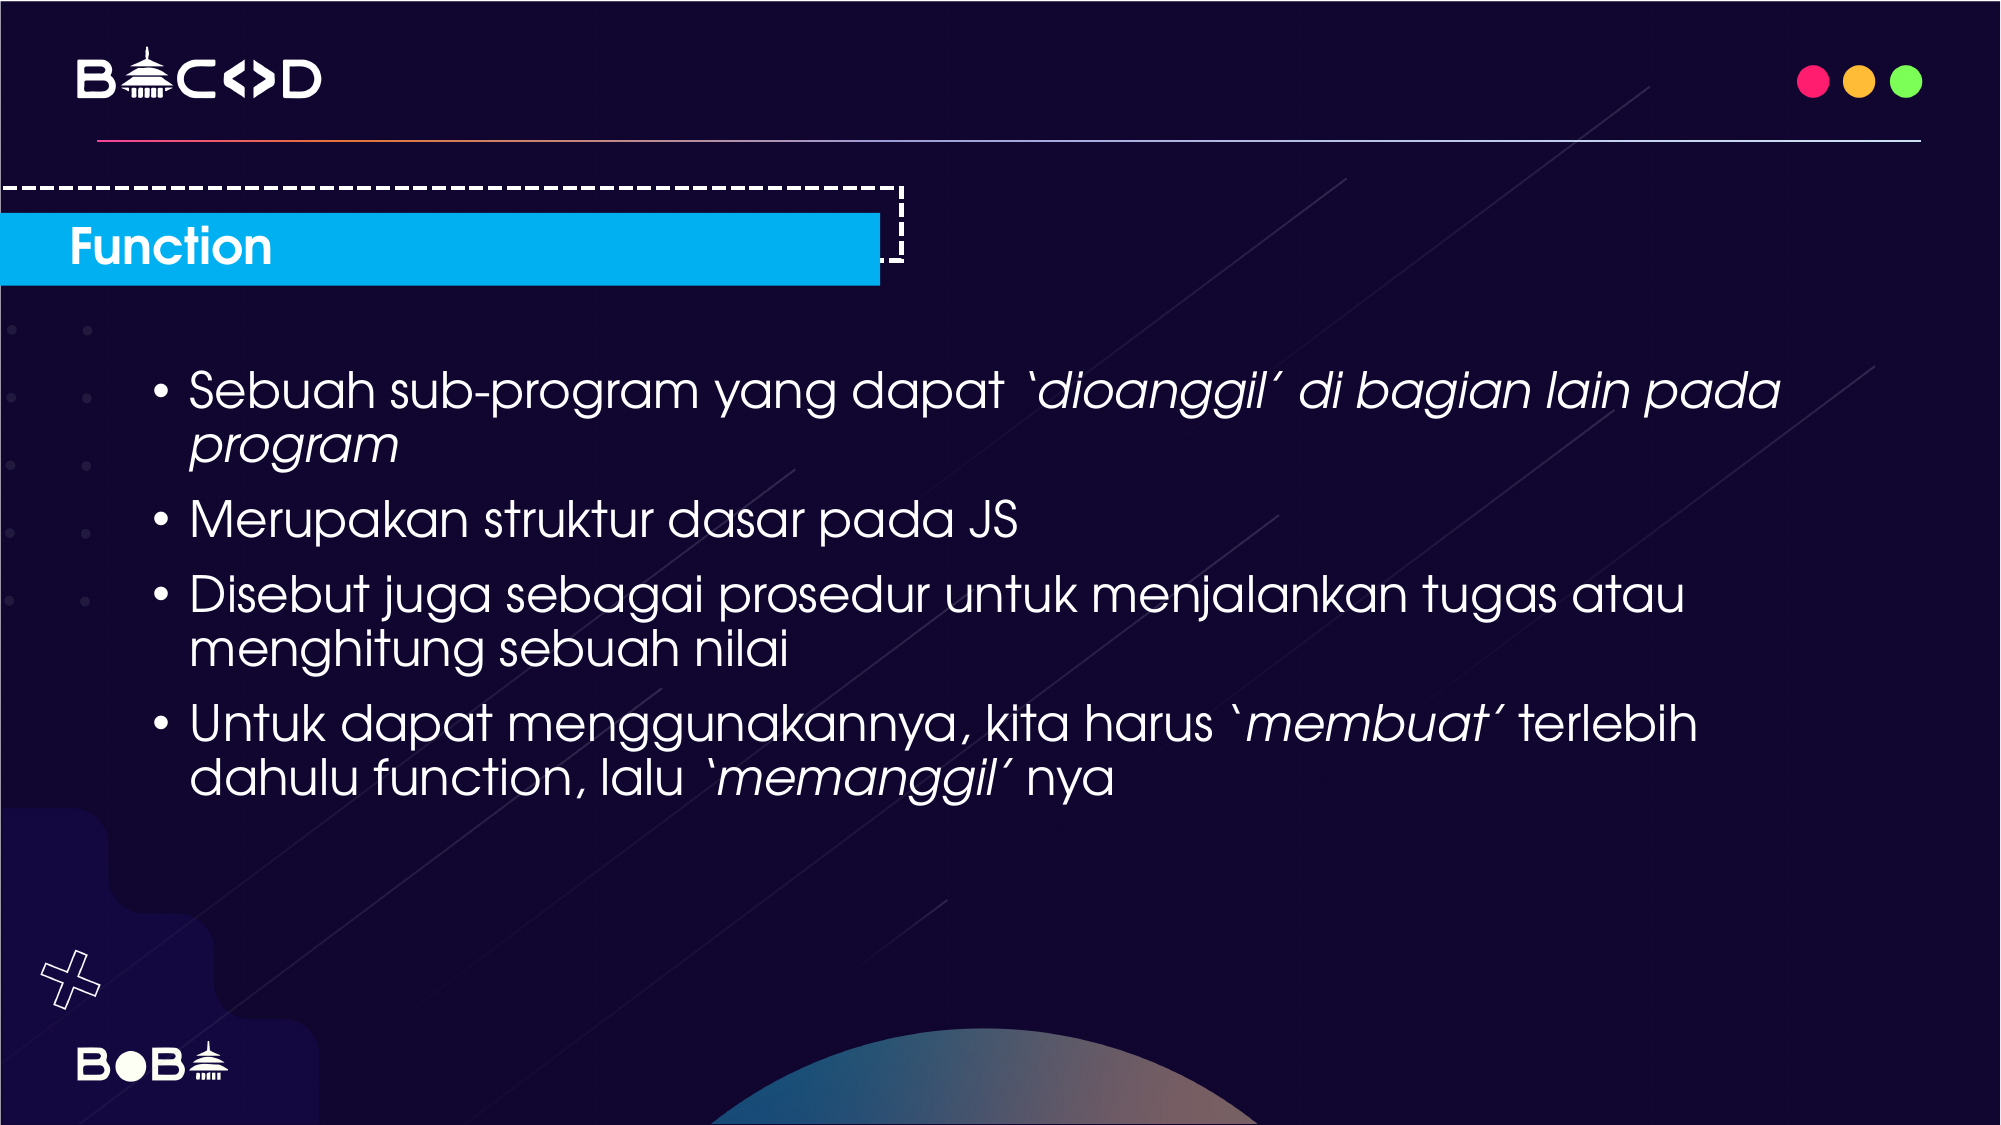

Function
Sebuah sub-program yang dapat ‘dioanggil’ di bagian lain pada program
Merupakan struktur dasar pada JS
Disebut juga sebagai prosedur untuk menjalankan tugas atau menghitung sebuah nilai
Untuk dapat menggunakannya, kita harus ‘membuat’ terlebih dahulu function, lalu ‘memanggil’ nya